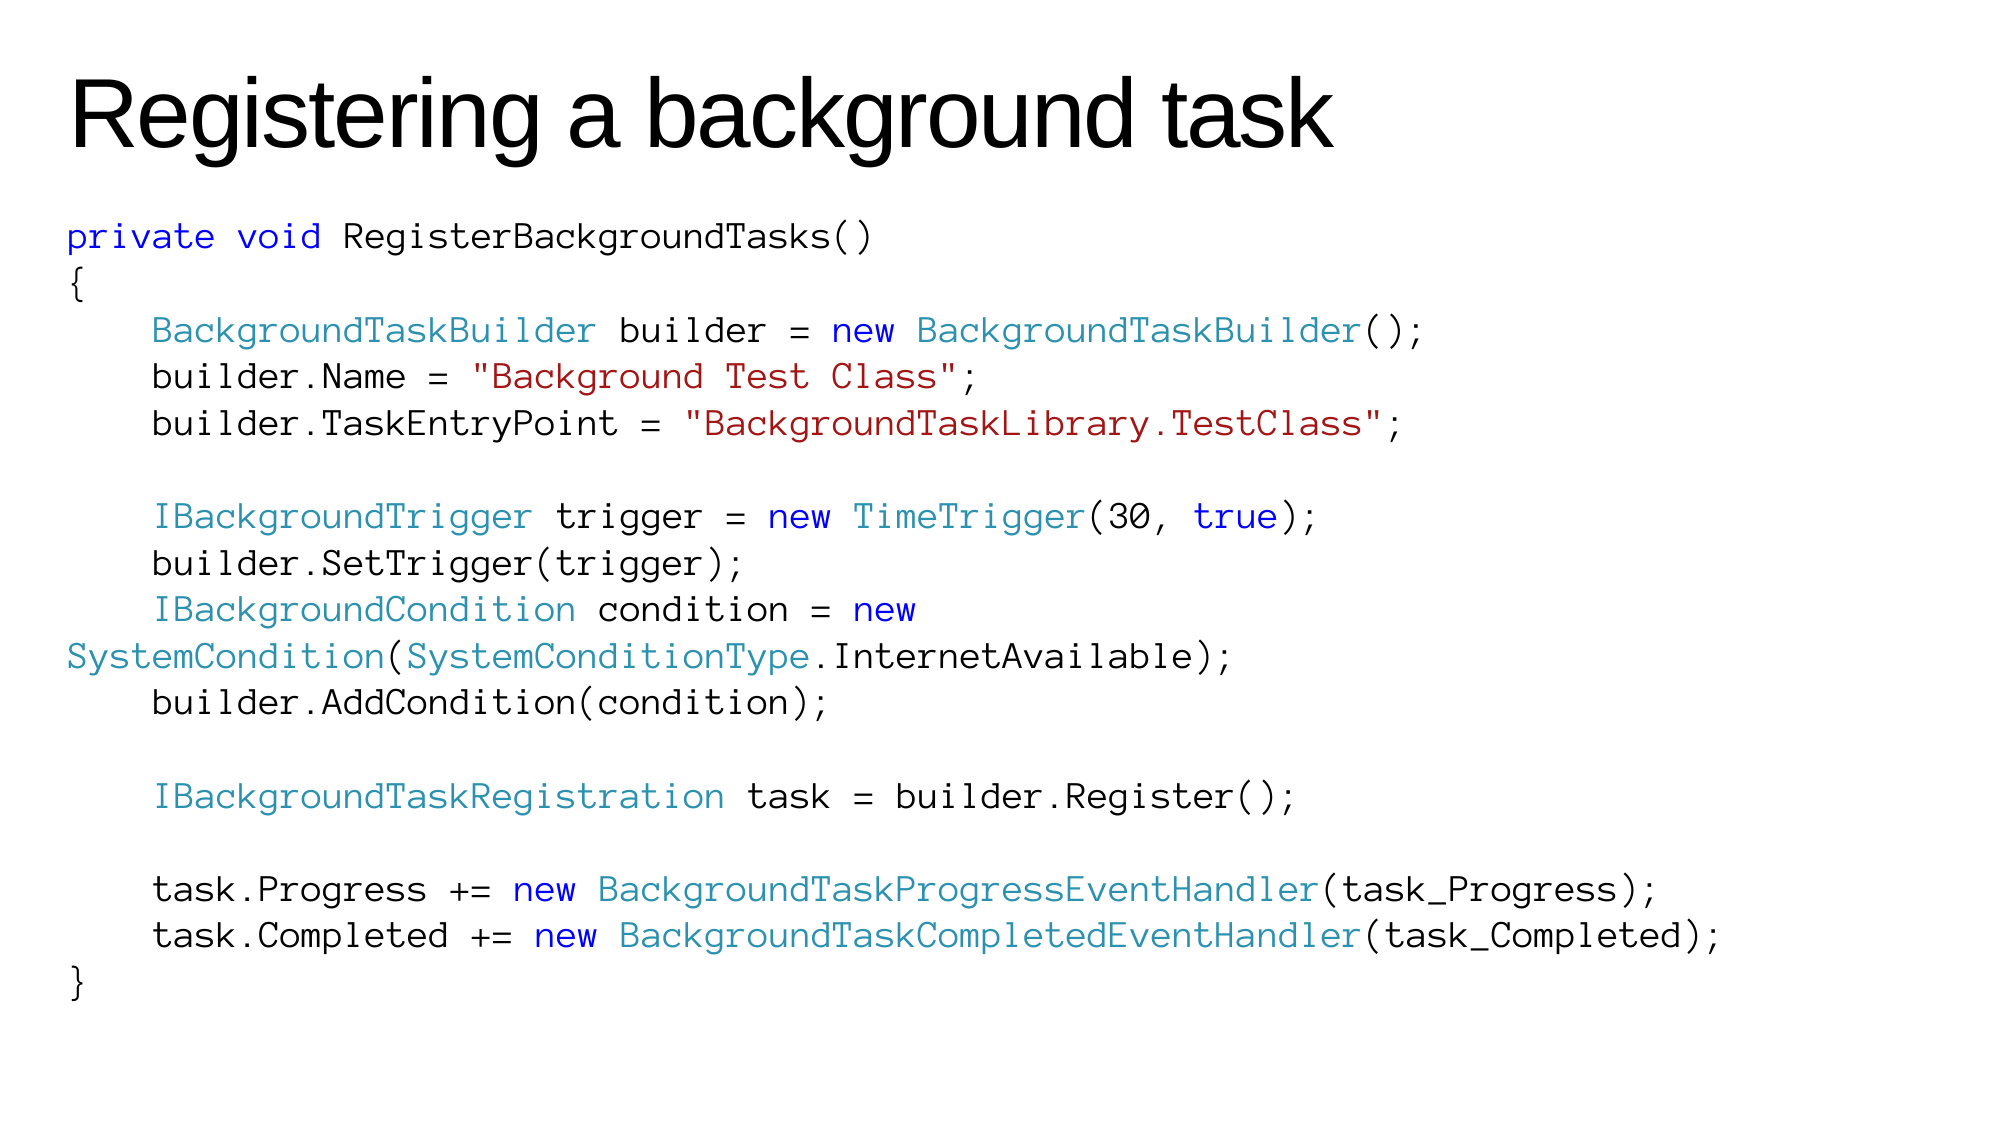

# Registering a background task
private void RegisterBackgroundTasks()
{
    BackgroundTaskBuilder builder = new BackgroundTaskBuilder();
    builder.Name = "Background Test Class";
    builder.TaskEntryPoint = "BackgroundTaskLibrary.TestClass";
    IBackgroundTrigger trigger = new TimeTrigger(30, true);
    builder.SetTrigger(trigger);
    IBackgroundCondition condition = new 	SystemCondition(SystemConditionType.InternetAvailable);
    builder.AddCondition(condition);
    IBackgroundTaskRegistration task = builder.Register();
    task.Progress += new BackgroundTaskProgressEventHandler(task_Progress);
    task.Completed += new BackgroundTaskCompletedEventHandler(task_Completed);
}